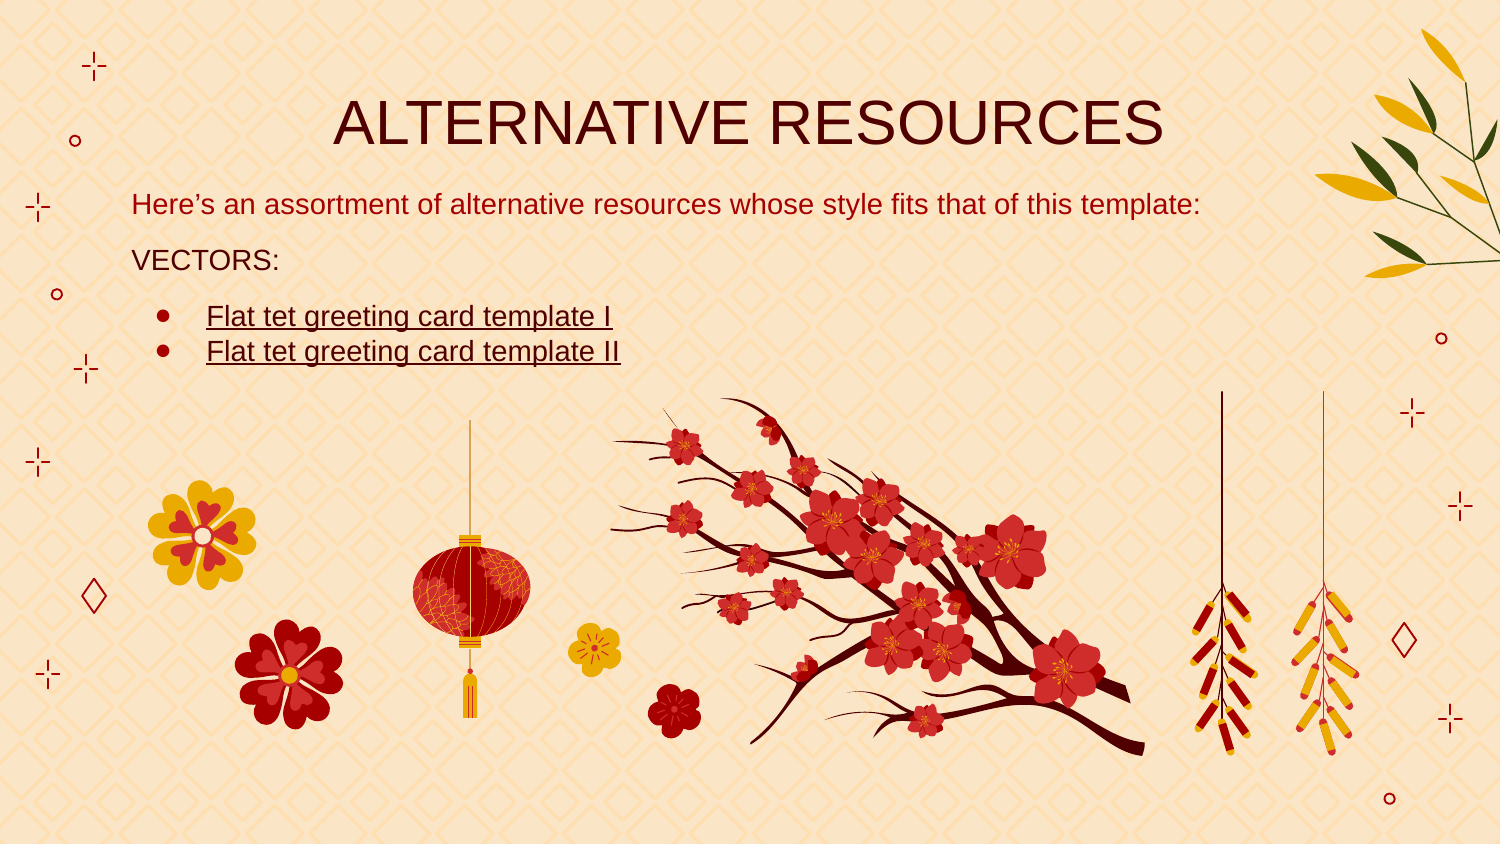

# ALTERNATIVE RESOURCES
Here’s an assortment of alternative resources whose style fits that of this template:
VECTORS:
Flat tet greeting card template I
Flat tet greeting card template II